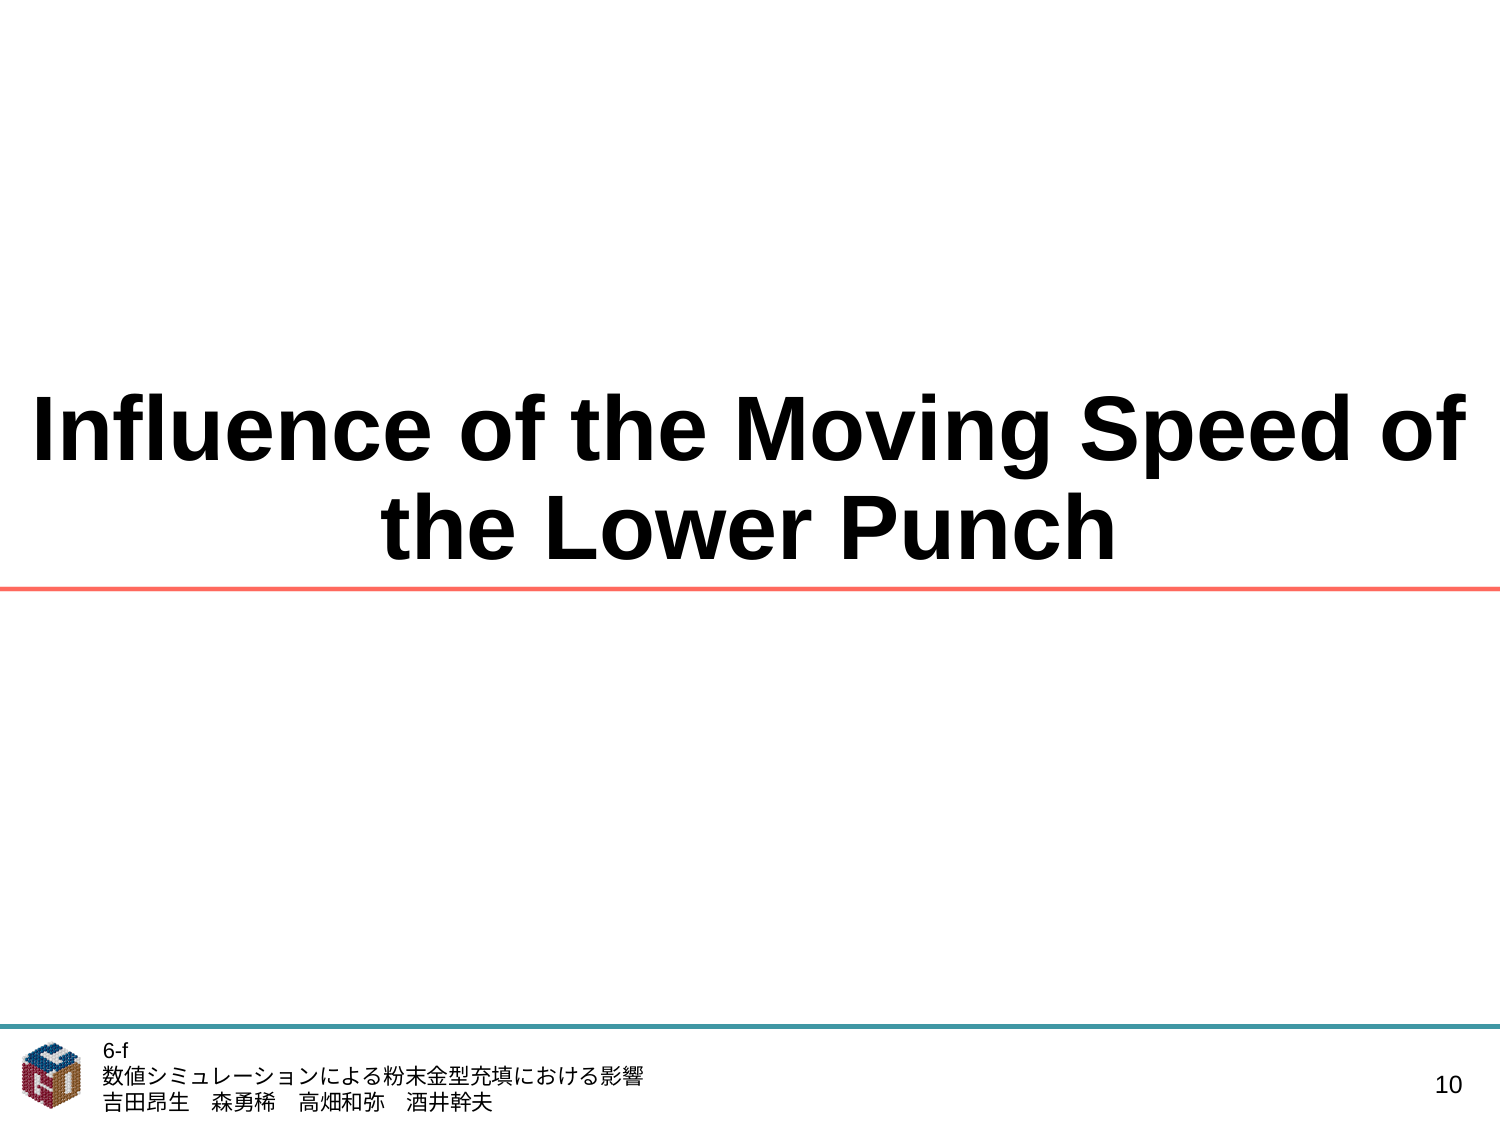

Influence of the Moving Speed of the Lower Punch

10